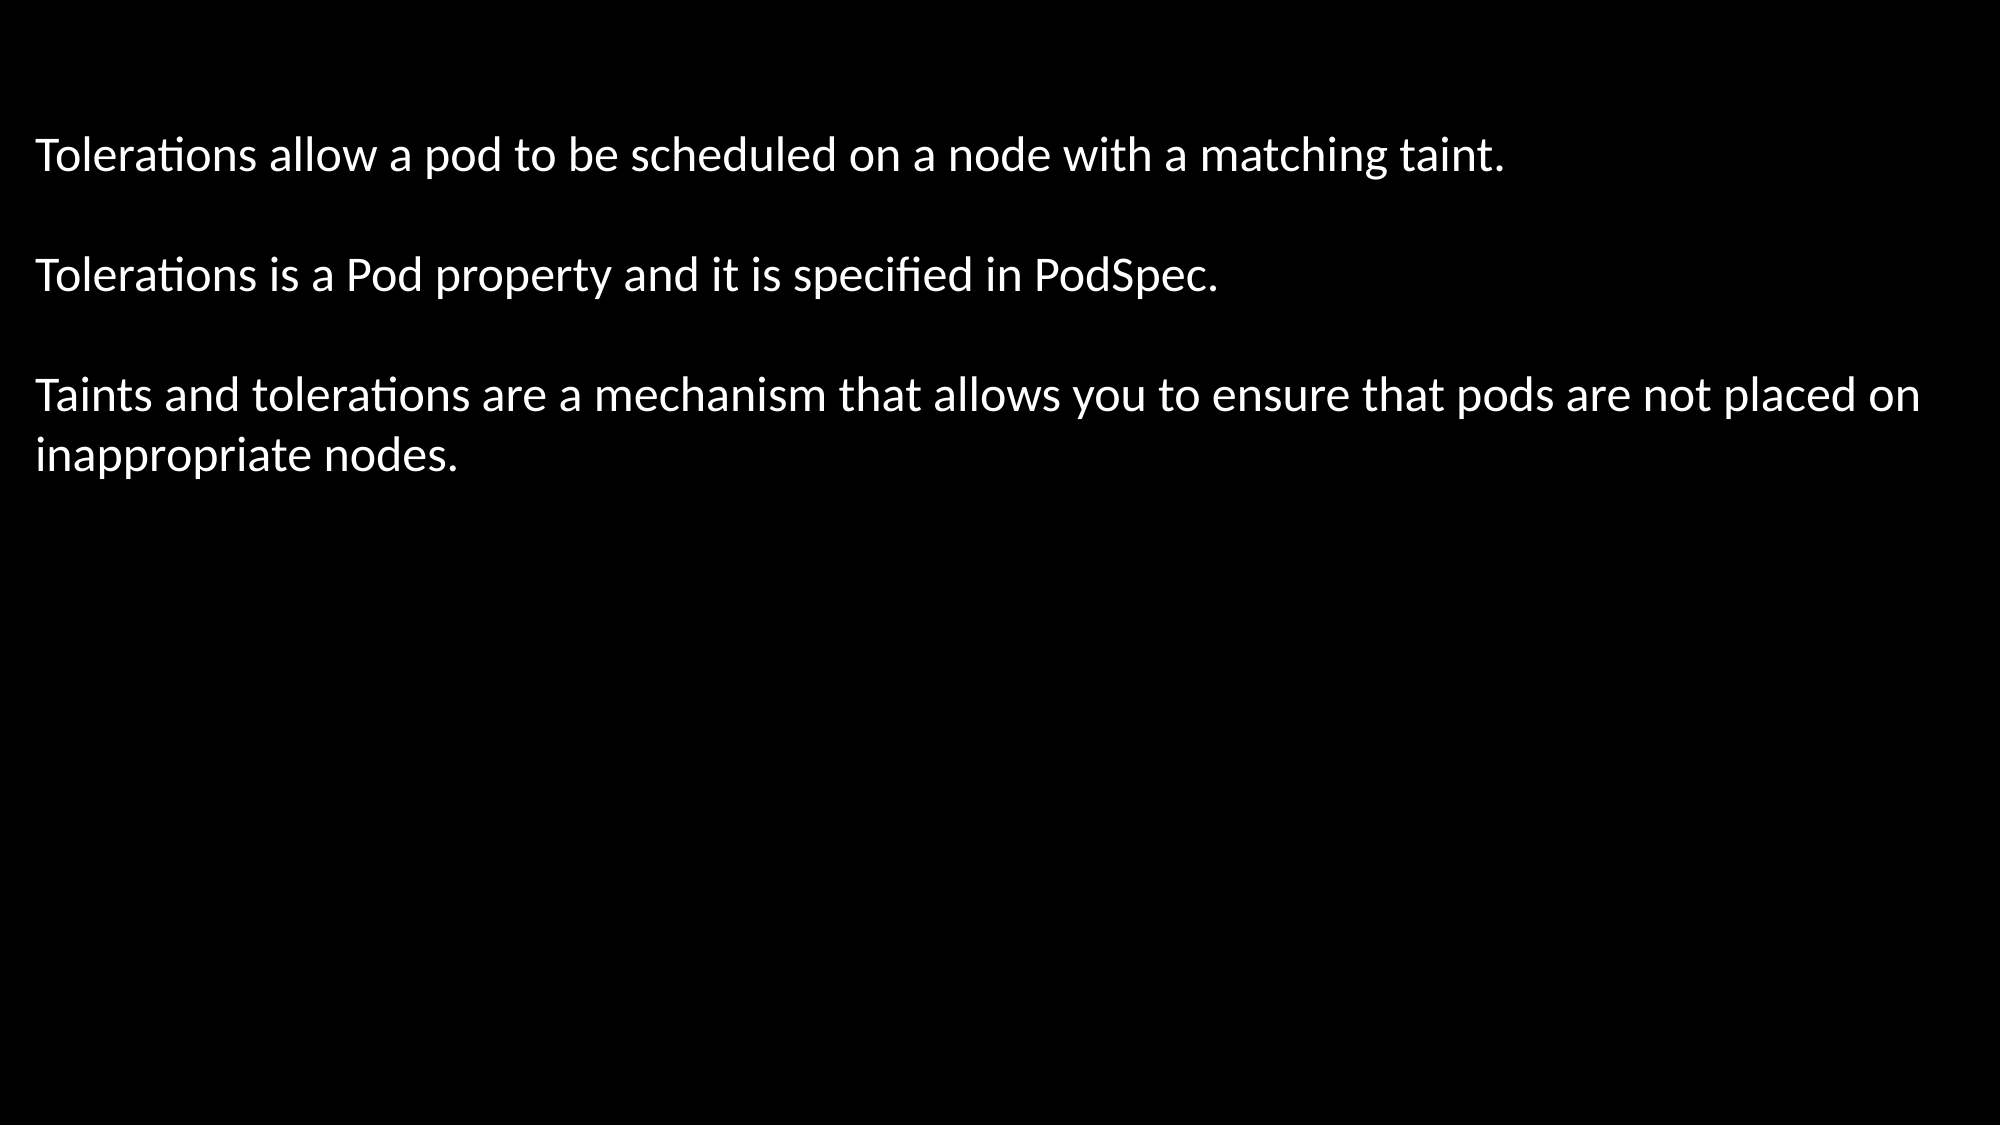

Tolerations allow a pod to be scheduled on a node with a matching taint.

Tolerations is a Pod property and it is specified in PodSpec.

Taints and tolerations are a mechanism that allows you to ensure that pods are not placed on inappropriate nodes.